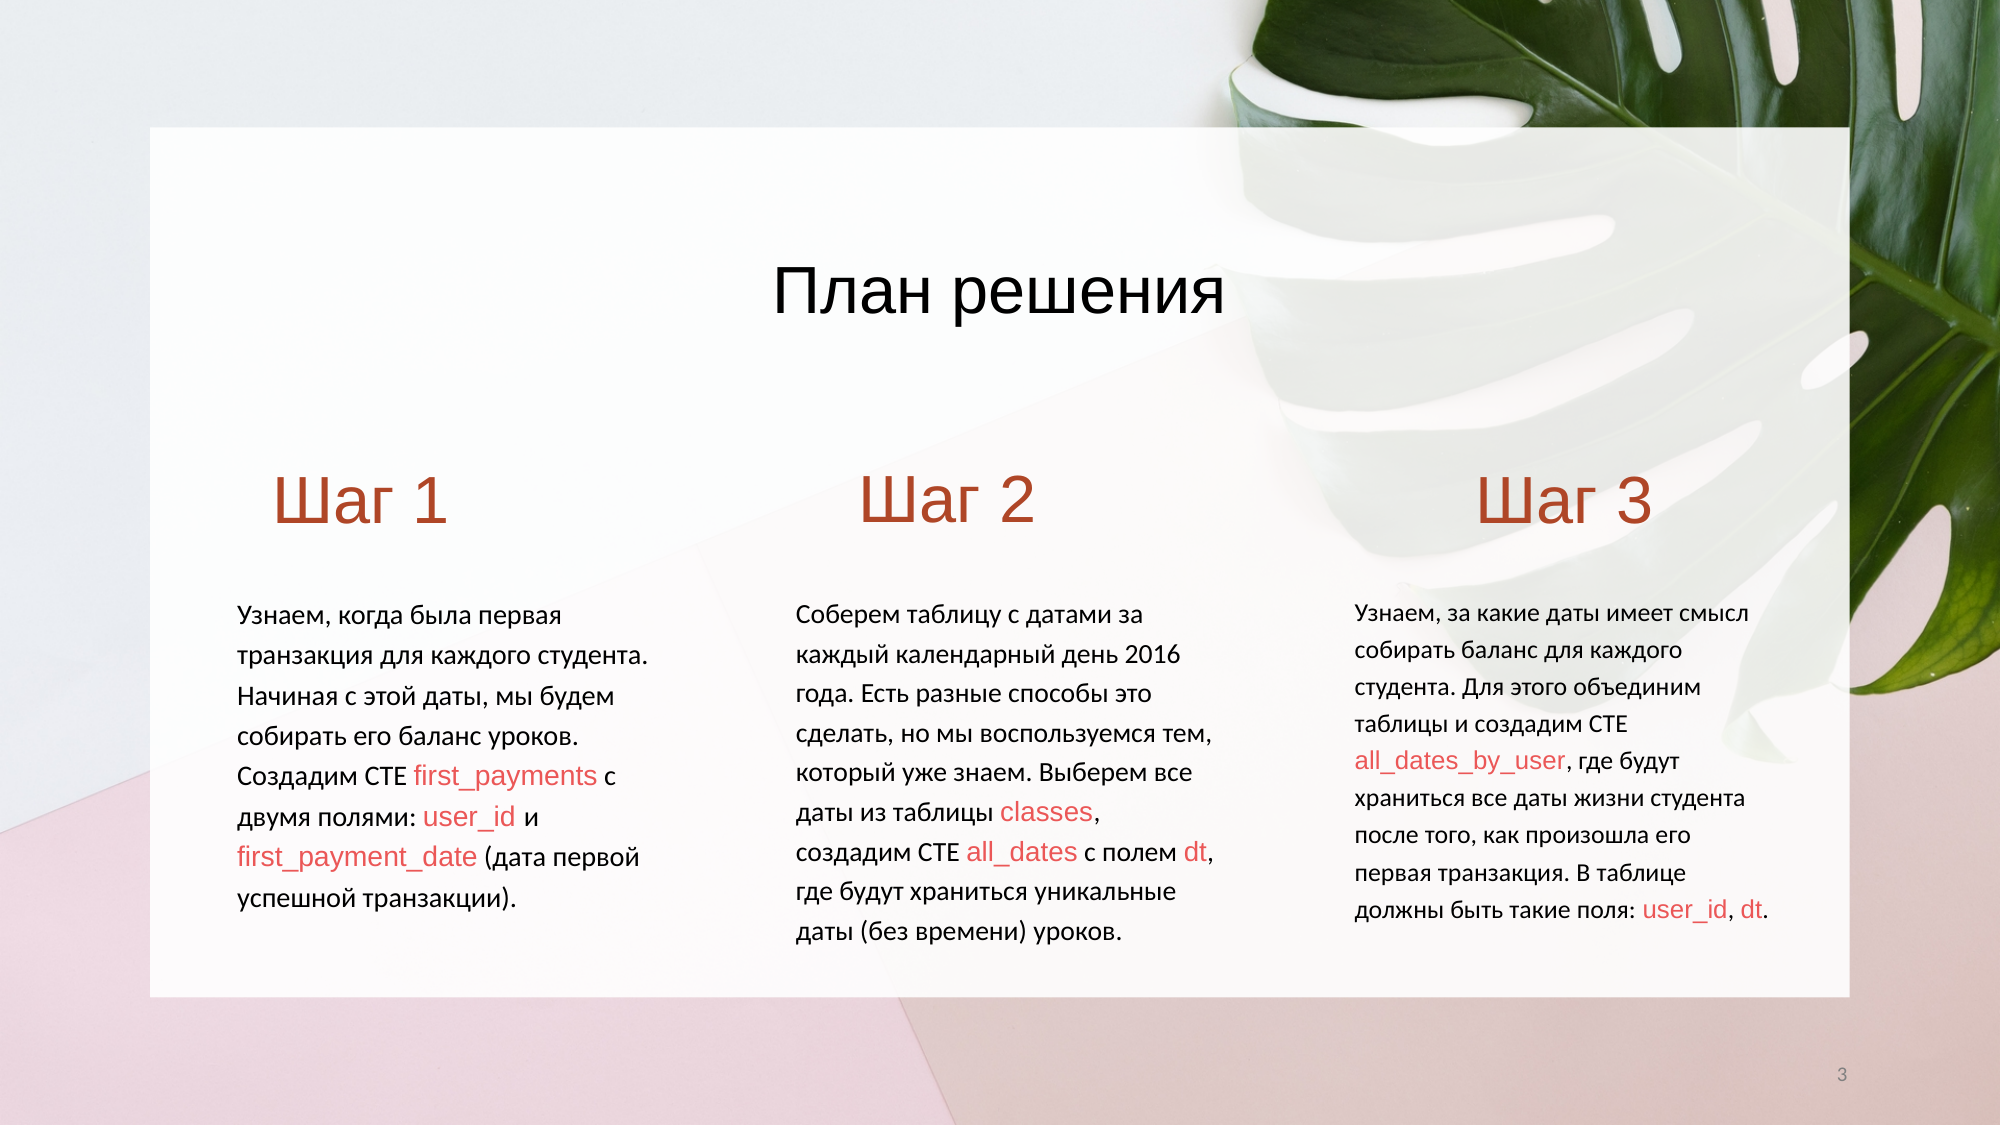

# План решения
Шаг 2
Шаг 1
Шаг 3
Узнаем, когда была первая транзакция для каждого студента. Начиная с этой даты, мы будем собирать его баланс уроков. Создадим CTE first_payments с двумя полями: user_id и first_payment_date (дата первой успешной транзакции).
Соберем таблицу с датами за каждый календарный день 2016 года. Есть разные способы это сделать, но мы воспользуемся тем, который уже знаем. Выберем все даты из таблицы classes, создадим CTE all_dates с полем dt, где будут храниться уникальные даты (без времени) уроков.
Узнаем, за какие даты имеет смысл собирать баланс для каждого студента. Для этого объединим таблицы и создадим CTE all_dates_by_user, где будут храниться все даты жизни студента после того, как произошла его первая транзакция. В таблице должны быть такие поля: user_id, dt.
3